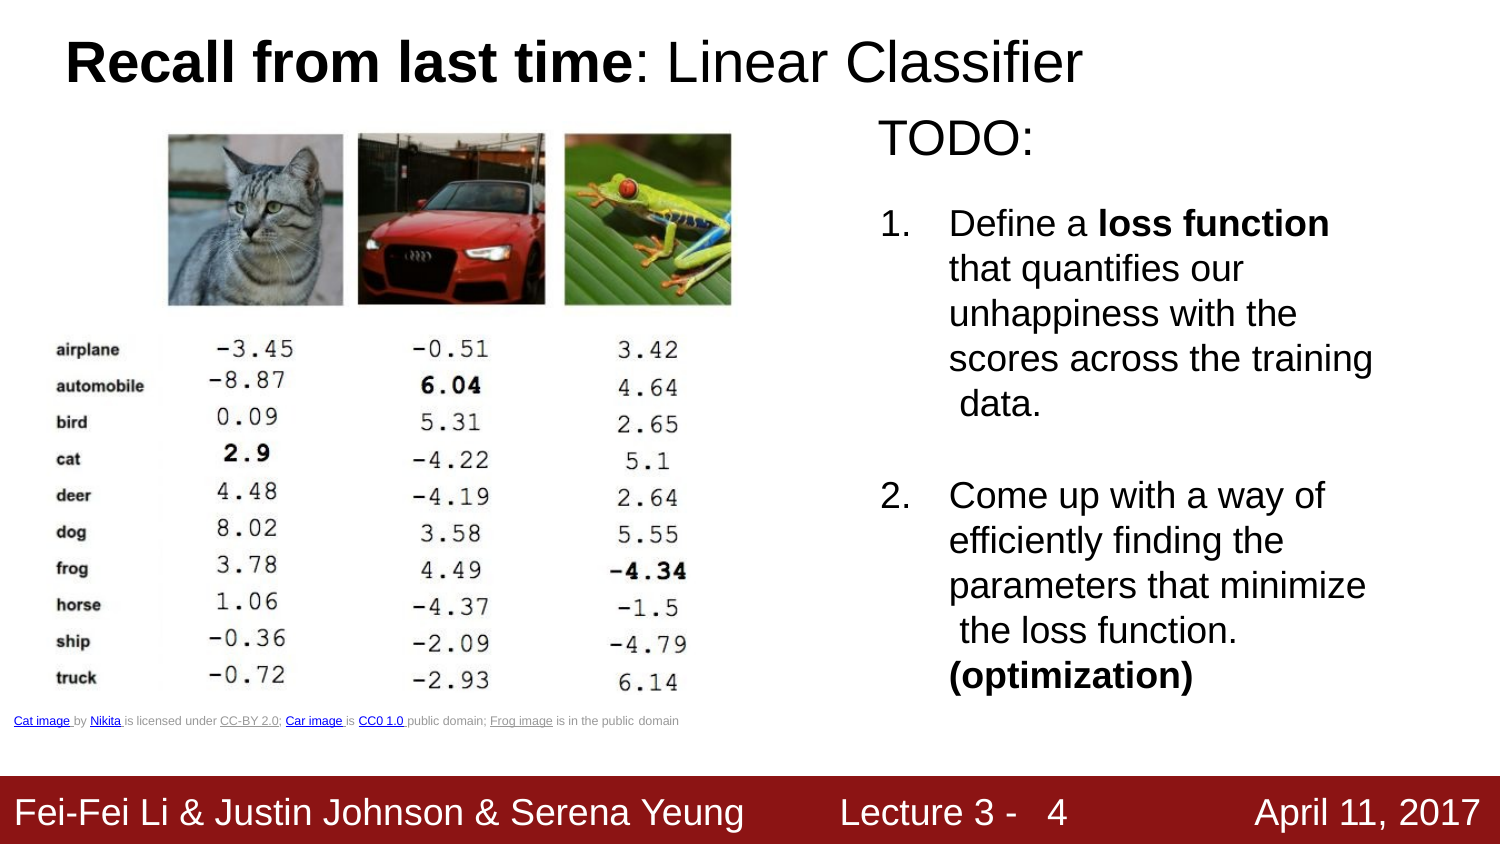

# Recall from last time: Linear Classifier
TODO:
Define a loss function  that quantifies our  unhappiness with the  scores across the training  data.

Come up with a way of  efficiently finding the  parameters that minimize  the loss function.  (optimization)

Cat image by Nikita is licensed under CC-BY 2.0; Car image is CC0 1.0 public domain; Frog image is in the public domain
4
Fei-Fei Li & Justin Johnson & Serena Yeung
Lecture 3 -
April 11, 2017